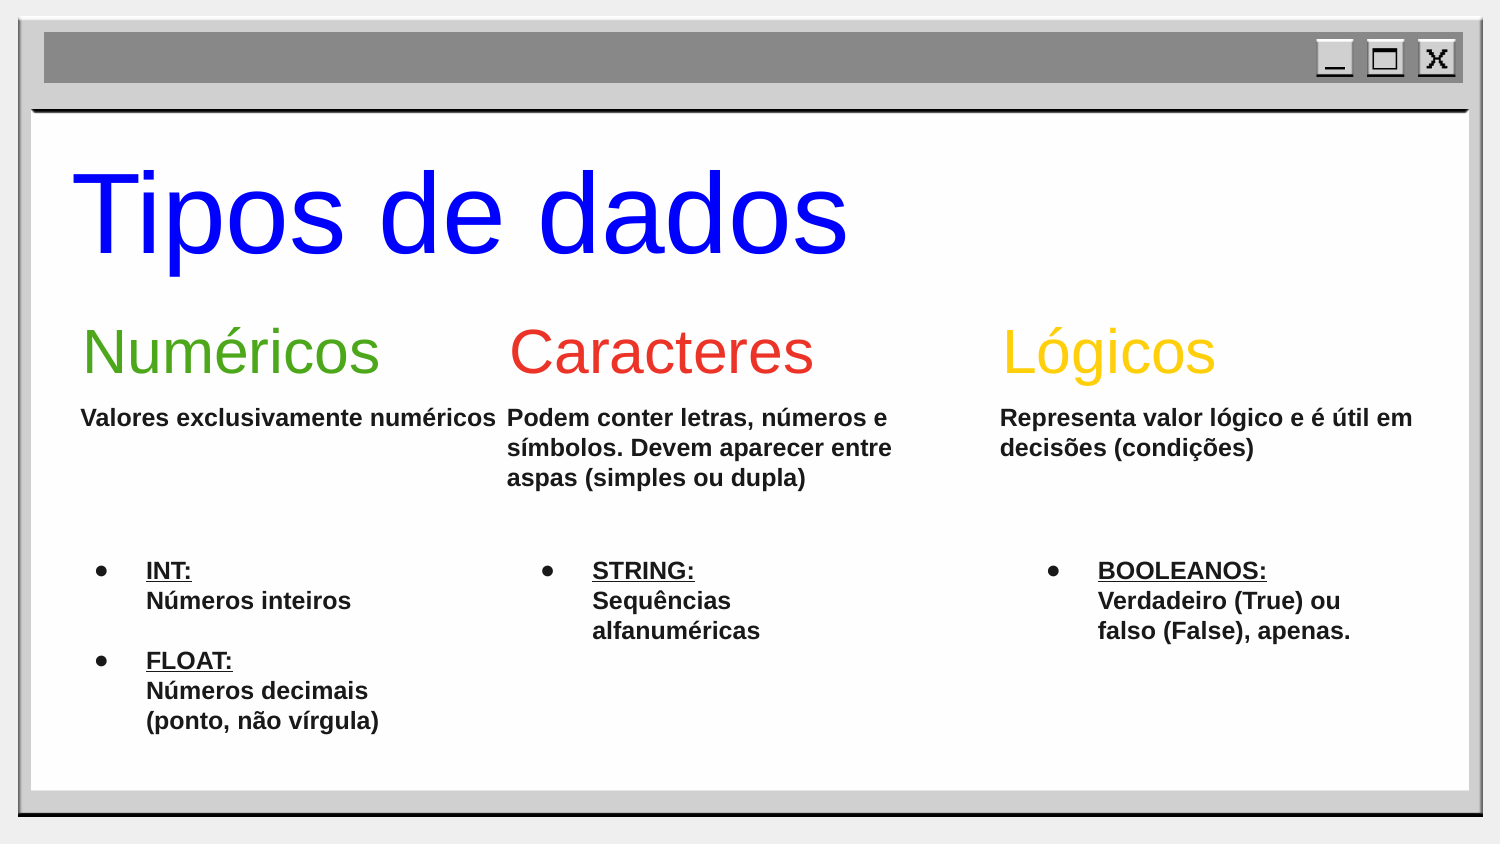

# Tipos de dados

Numéricos
Caracteres
Lógicos
Valores exclusivamente numéricos
Podem conter letras, números e símbolos. Devem aparecer entre aspas (simples ou dupla)
Representa valor lógico e é útil em decisões (condições)
INT:
Números inteiros

FLOAT:
Números decimais (ponto, não vírgula)
STRING:
Sequências alfanuméricas

BOOLEANOS:
Verdadeiro (True) ou falso (False), apenas.